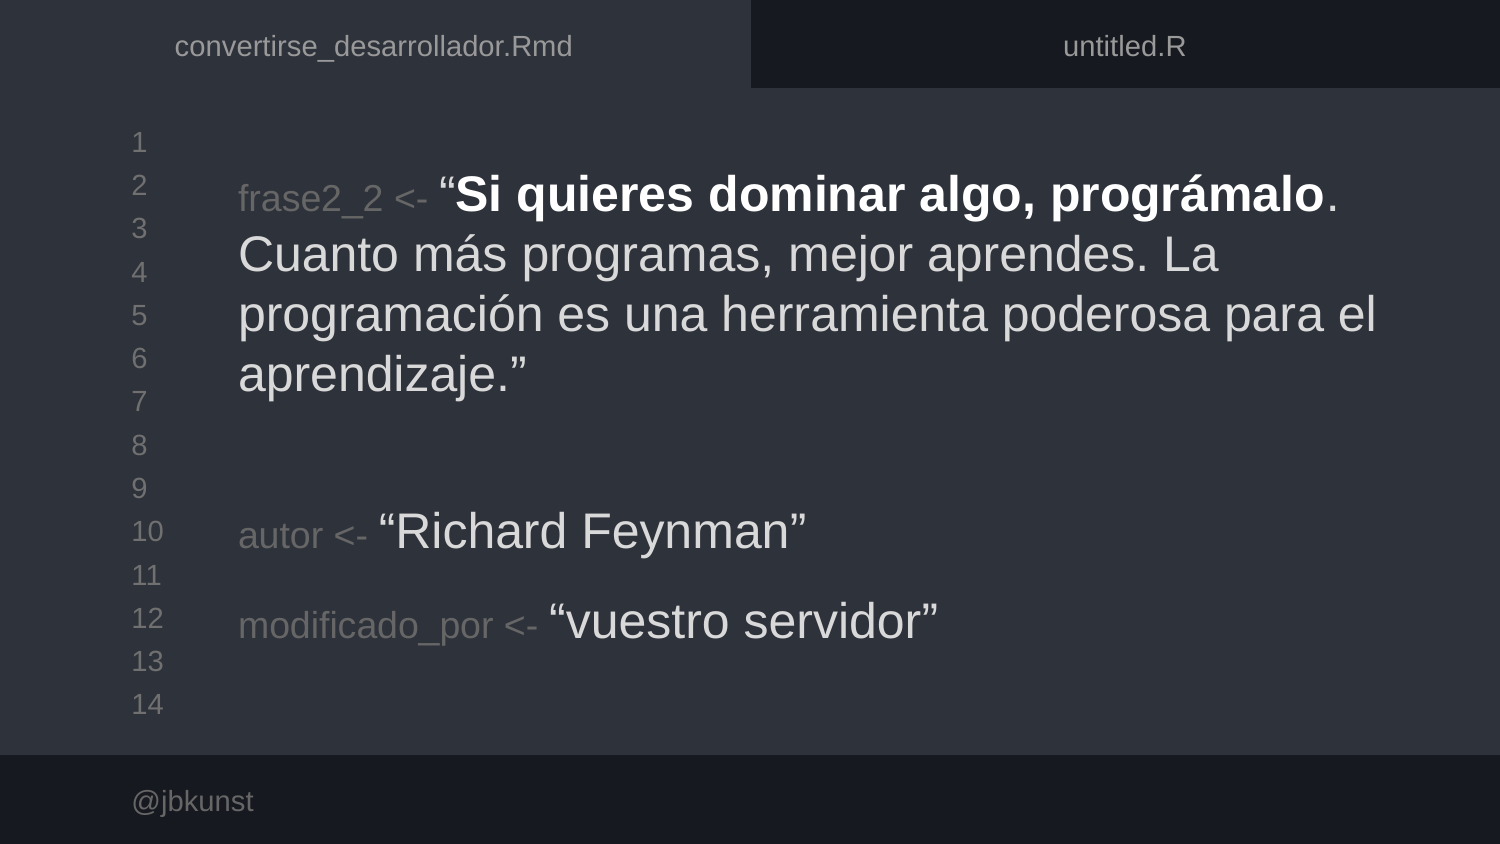

convertirse_desarrollador.Rmd
untitled.R
frase2_2 <- “Si quieres dominar algo, prográmalo. Cuanto más programas, mejor aprendes. La programación es una herramienta poderosa para el aprendizaje.”

autor <- “Richard Feynman”
modificado_por <- “vuestro servidor”
@jbkunst